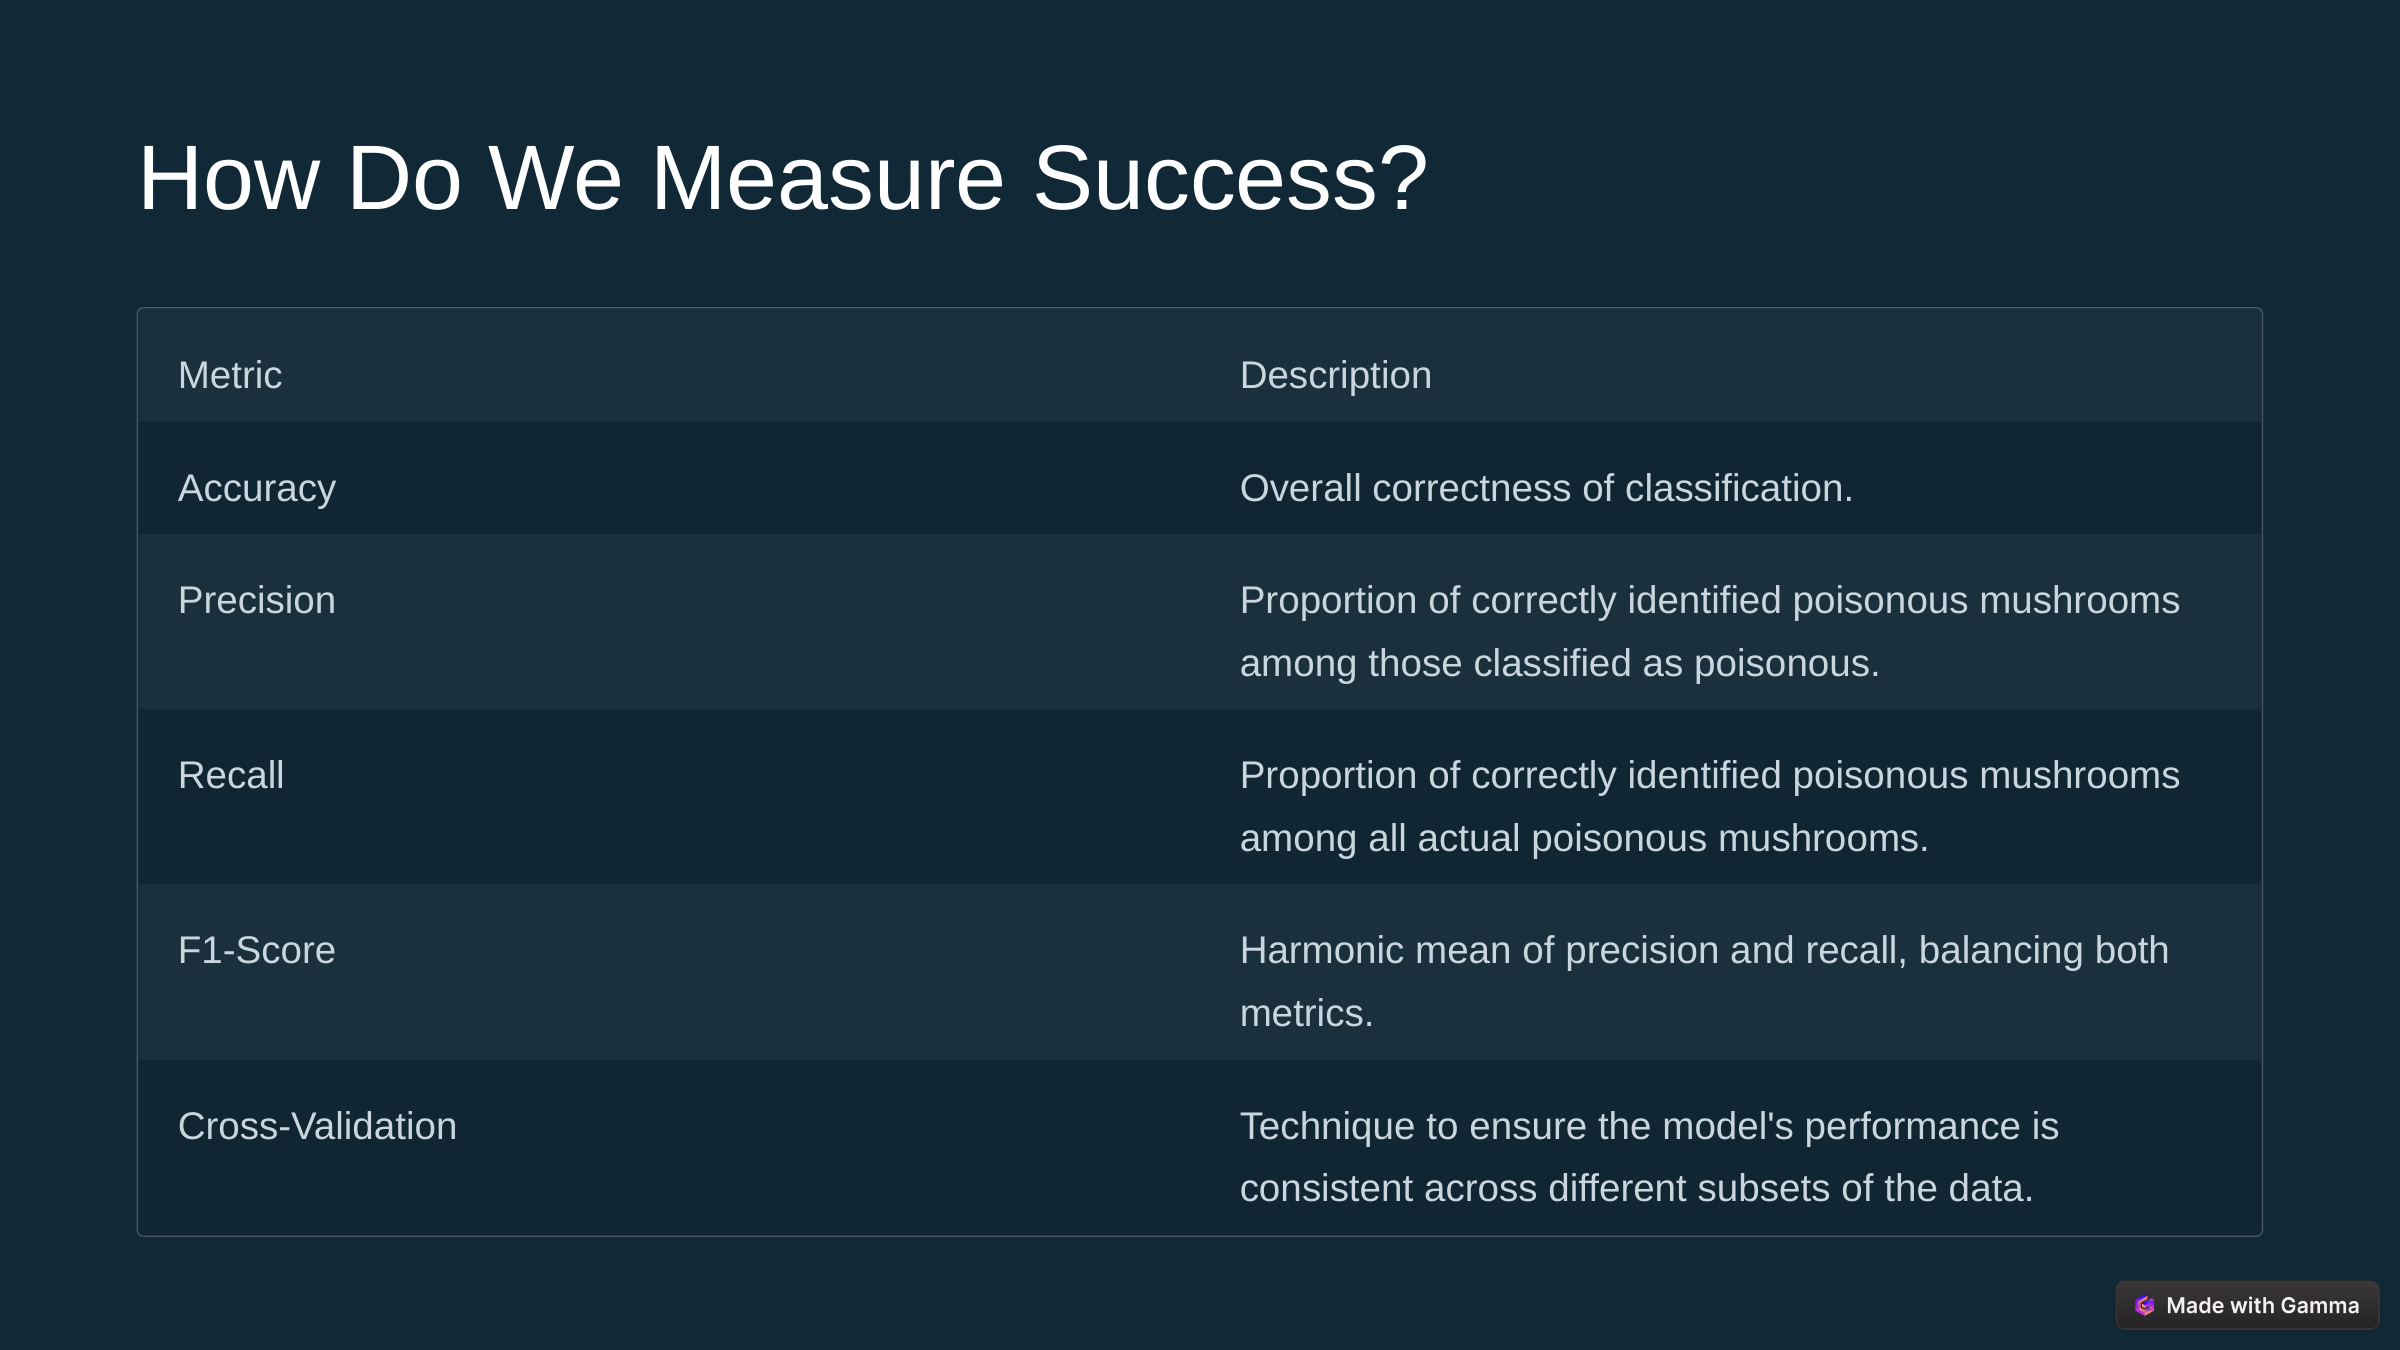

How Do We Measure Success?

Metric
Description

Accuracy
Overall correctness of classification.

Precision
Proportion of correctly identified poisonous mushrooms among those classified as poisonous.

Recall
Proportion of correctly identified poisonous mushrooms among all actual poisonous mushrooms.

F1-Score
Harmonic mean of precision and recall, balancing both metrics.

Cross-Validation
Technique to ensure the model's performance is consistent across different subsets of the data.